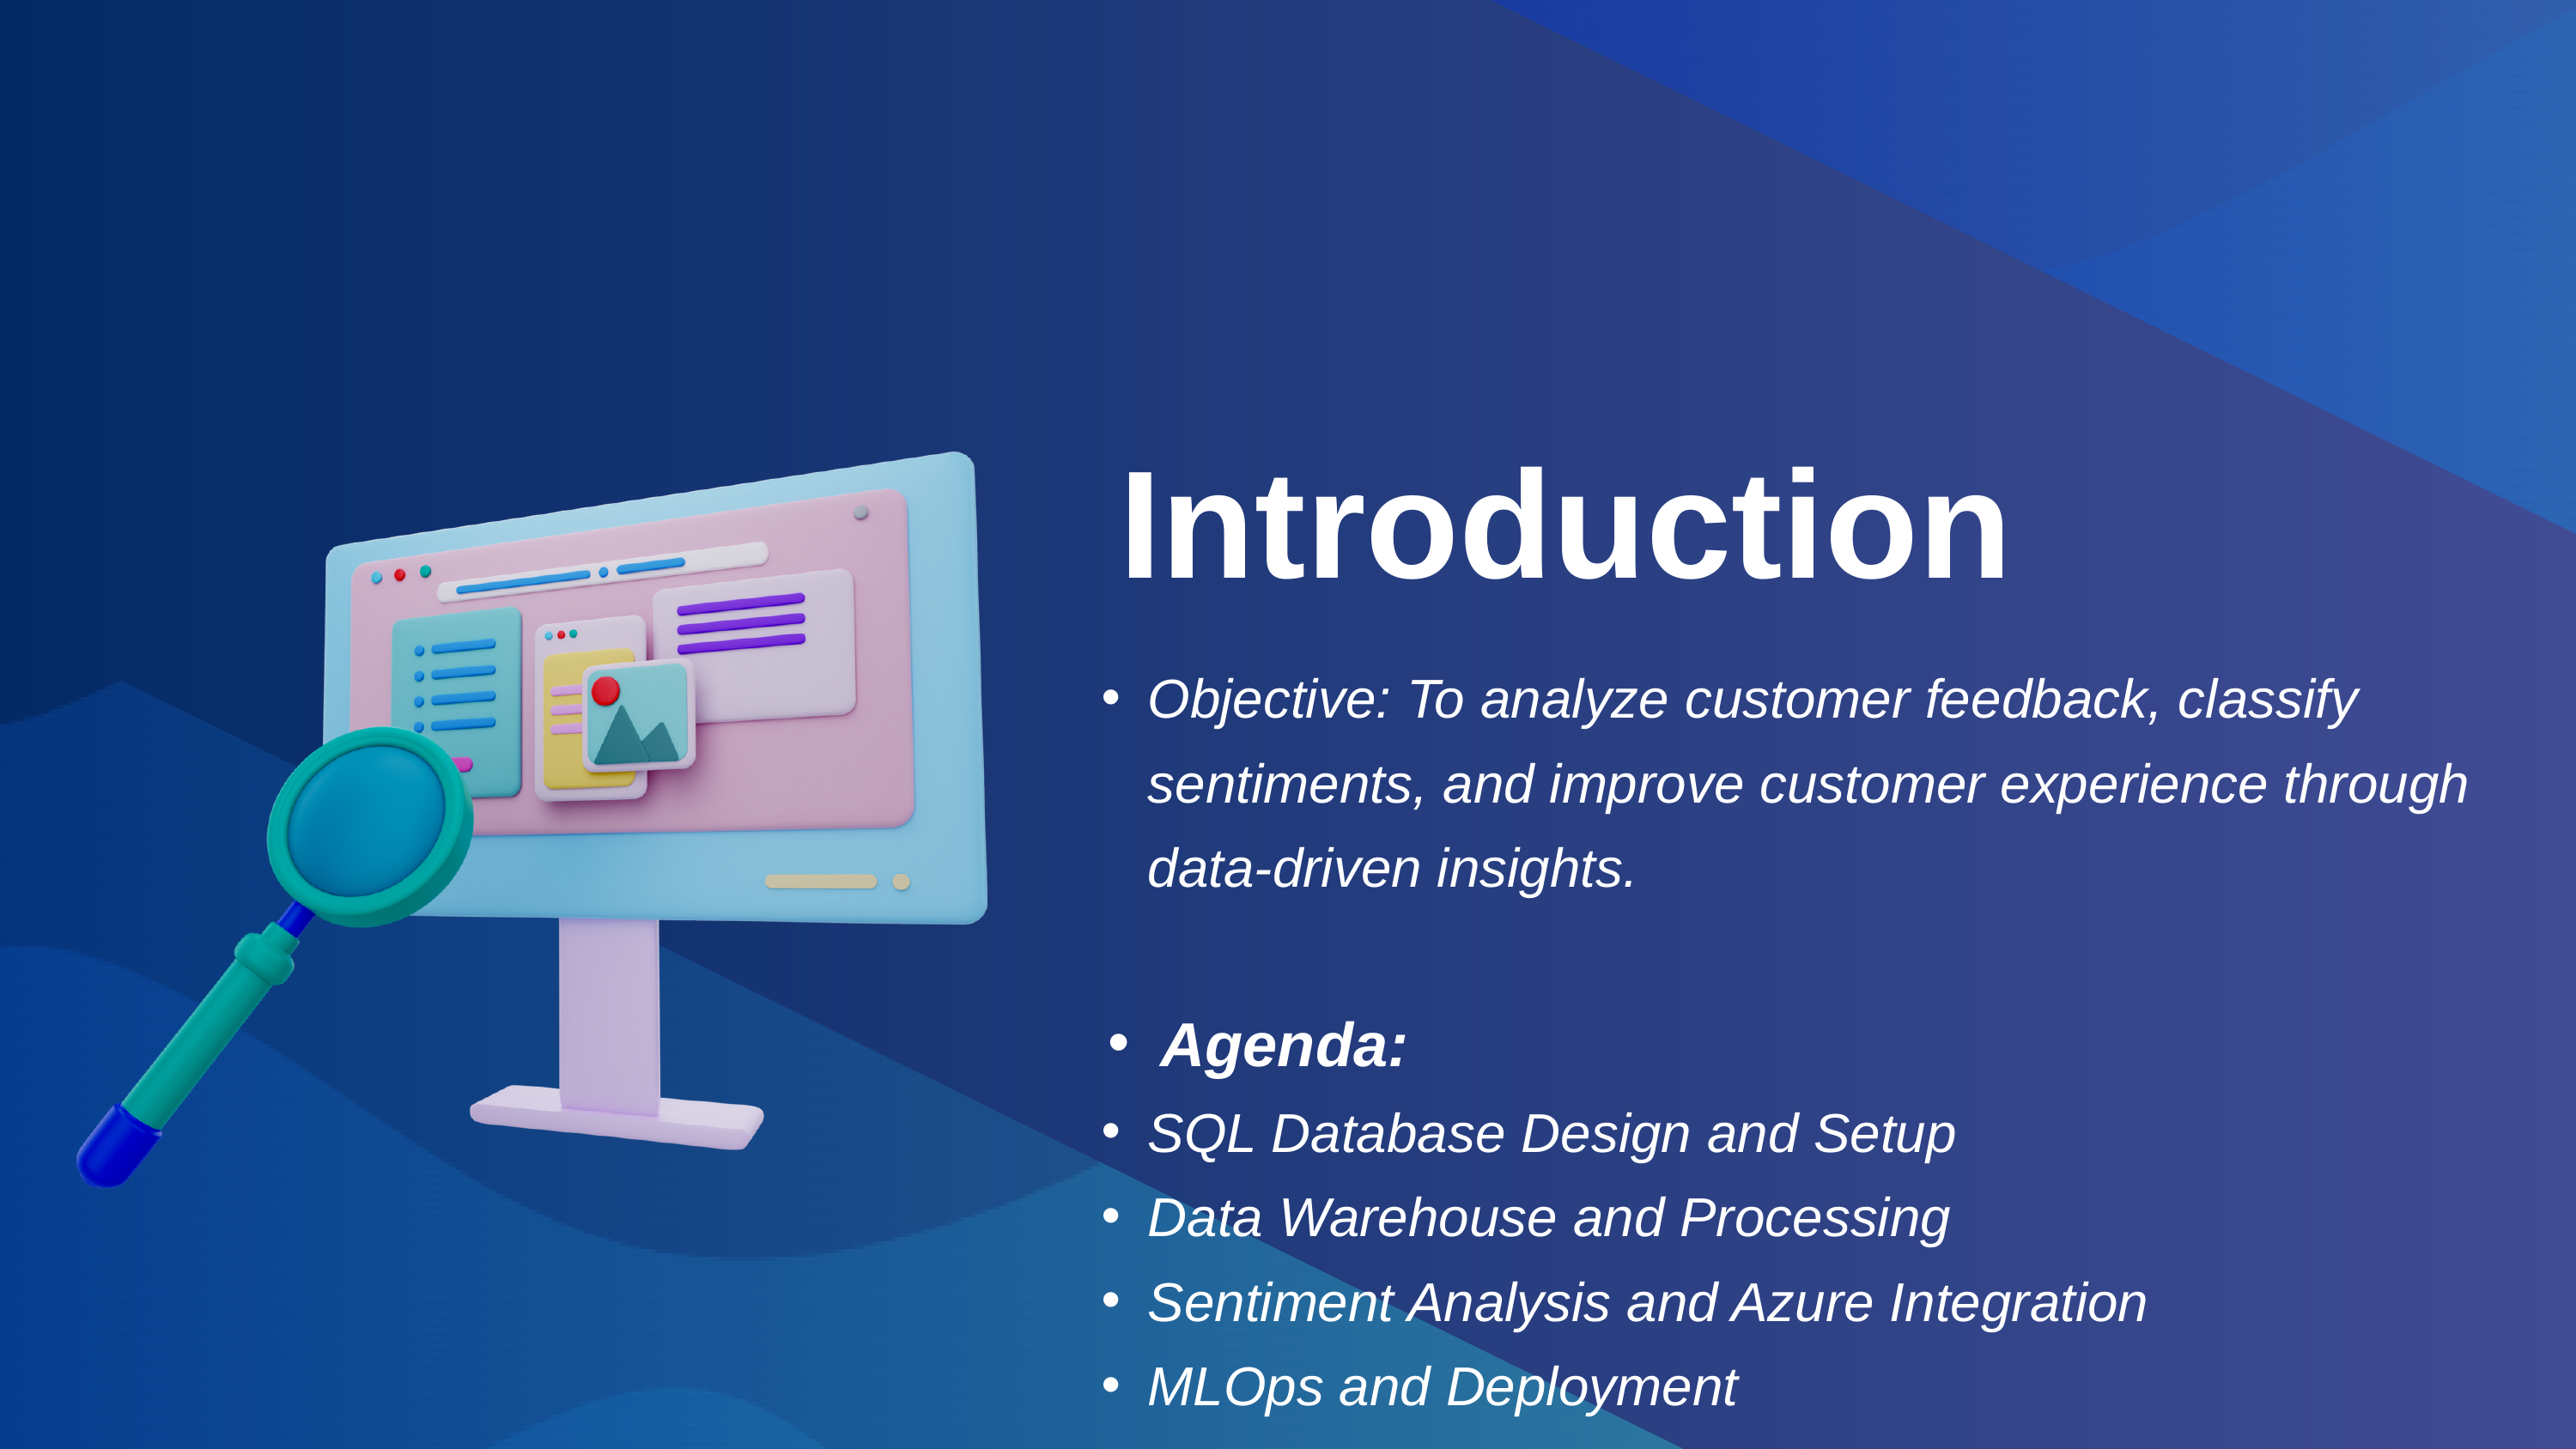

Introduction

Objective: To analyze customer feedback, classify sentiments, and improve customer experience through data-driven insights.

Agenda:
SQL Database Design and Setup
Data Warehouse and Processing
Sentiment Analysis and Azure Integration
MLOps and Deployment